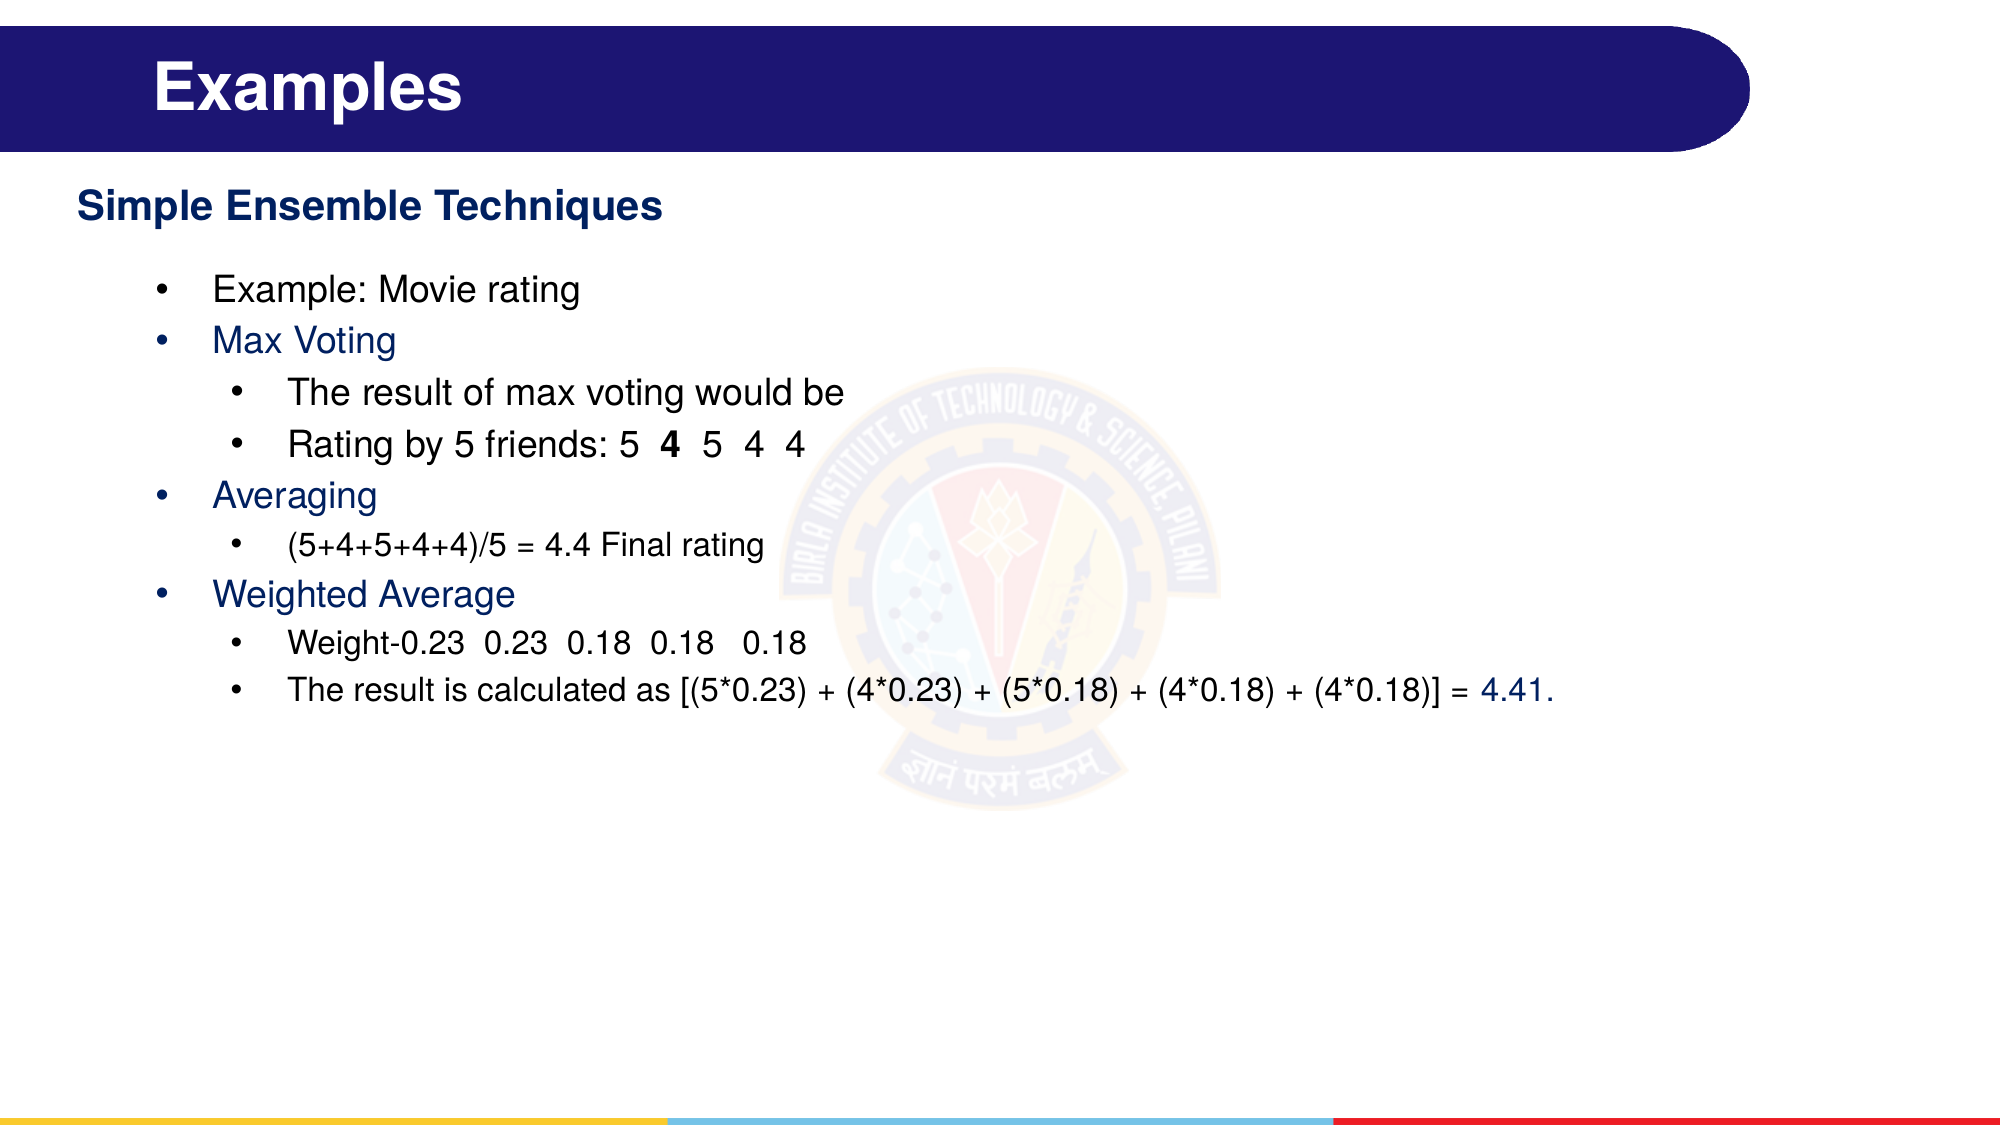

# Examples
Simple Ensemble Techniques
Example: Movie rating
Max Voting
The result of max voting would be
Rating by 5 friends: 5  4  5  4  4
Averaging
(5+4+5+4+4)/5 = 4.4 Final rating
Weighted Average
Weight-0.23  0.23  0.18  0.18   0.18
The result is calculated as [(5*0.23) + (4*0.23) + (5*0.18) + (4*0.18) + (4*0.18)] = 4.41.